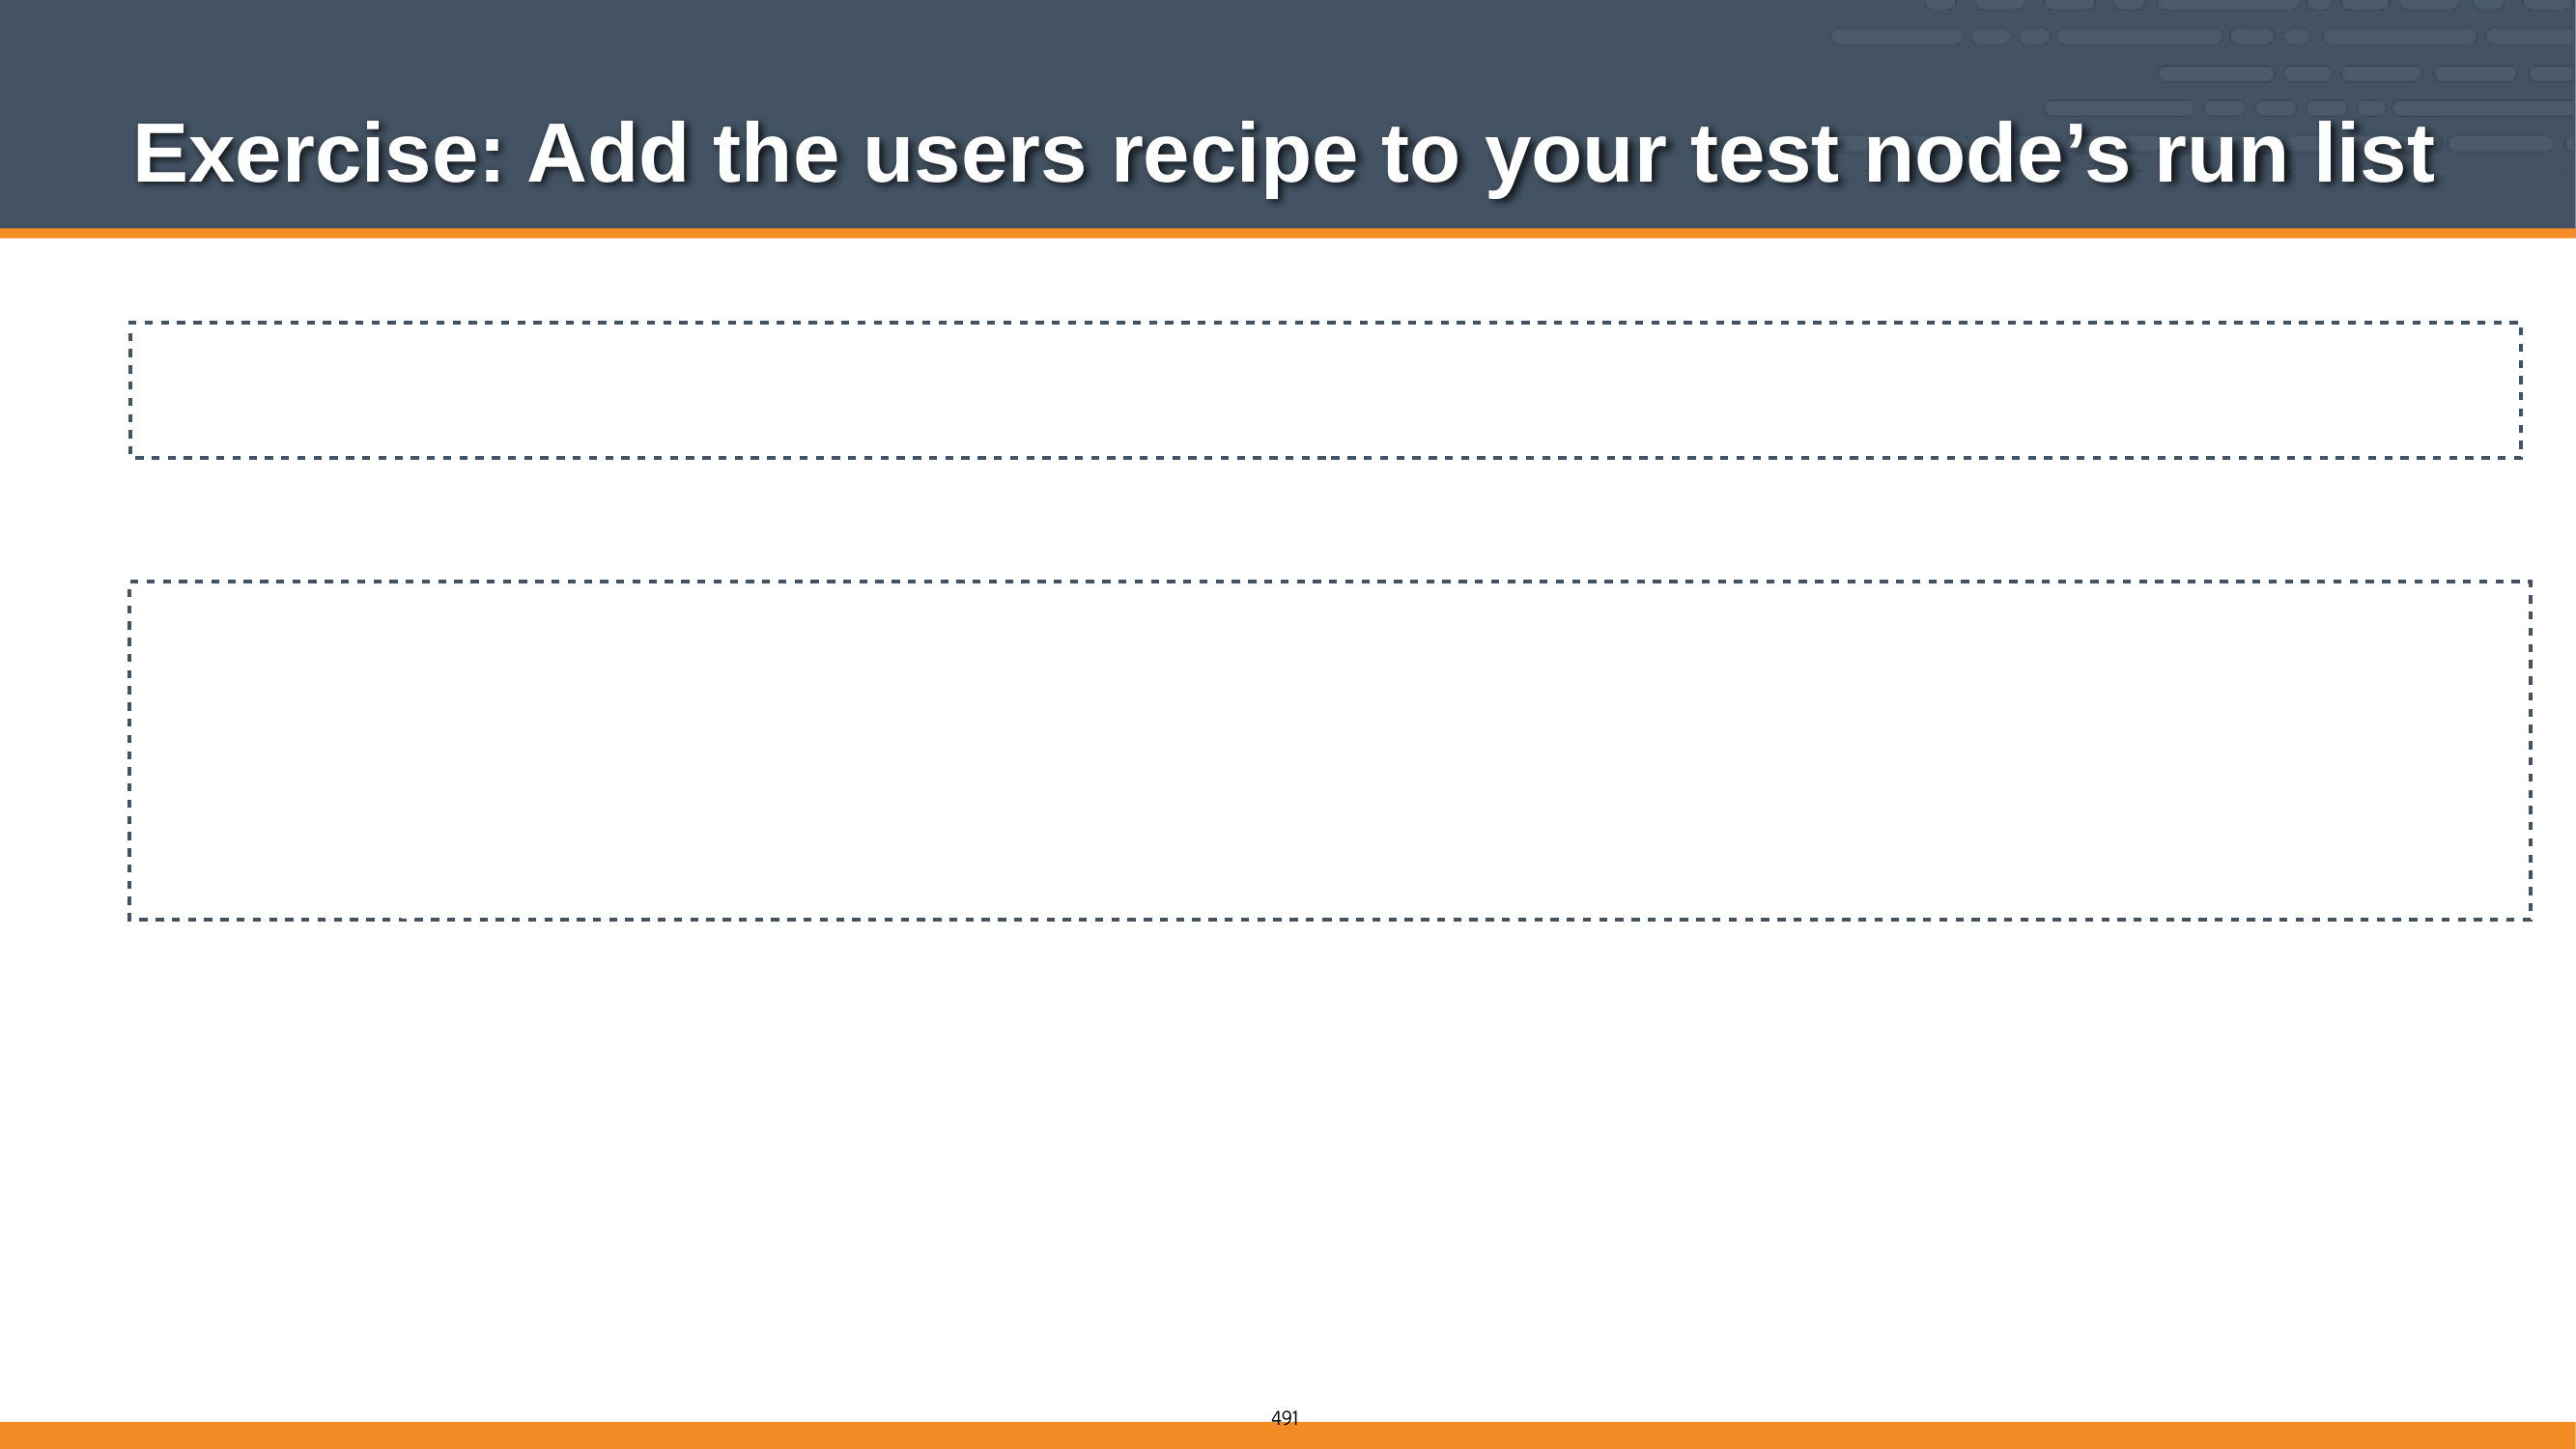

# Exercise: Add the users recipe to your test node’s run list
$ knife node run_list add node1 'recipe[users]'
node1:
  run_list:
    recipe[apache]
    recipe[motd]
    recipe[users]
491